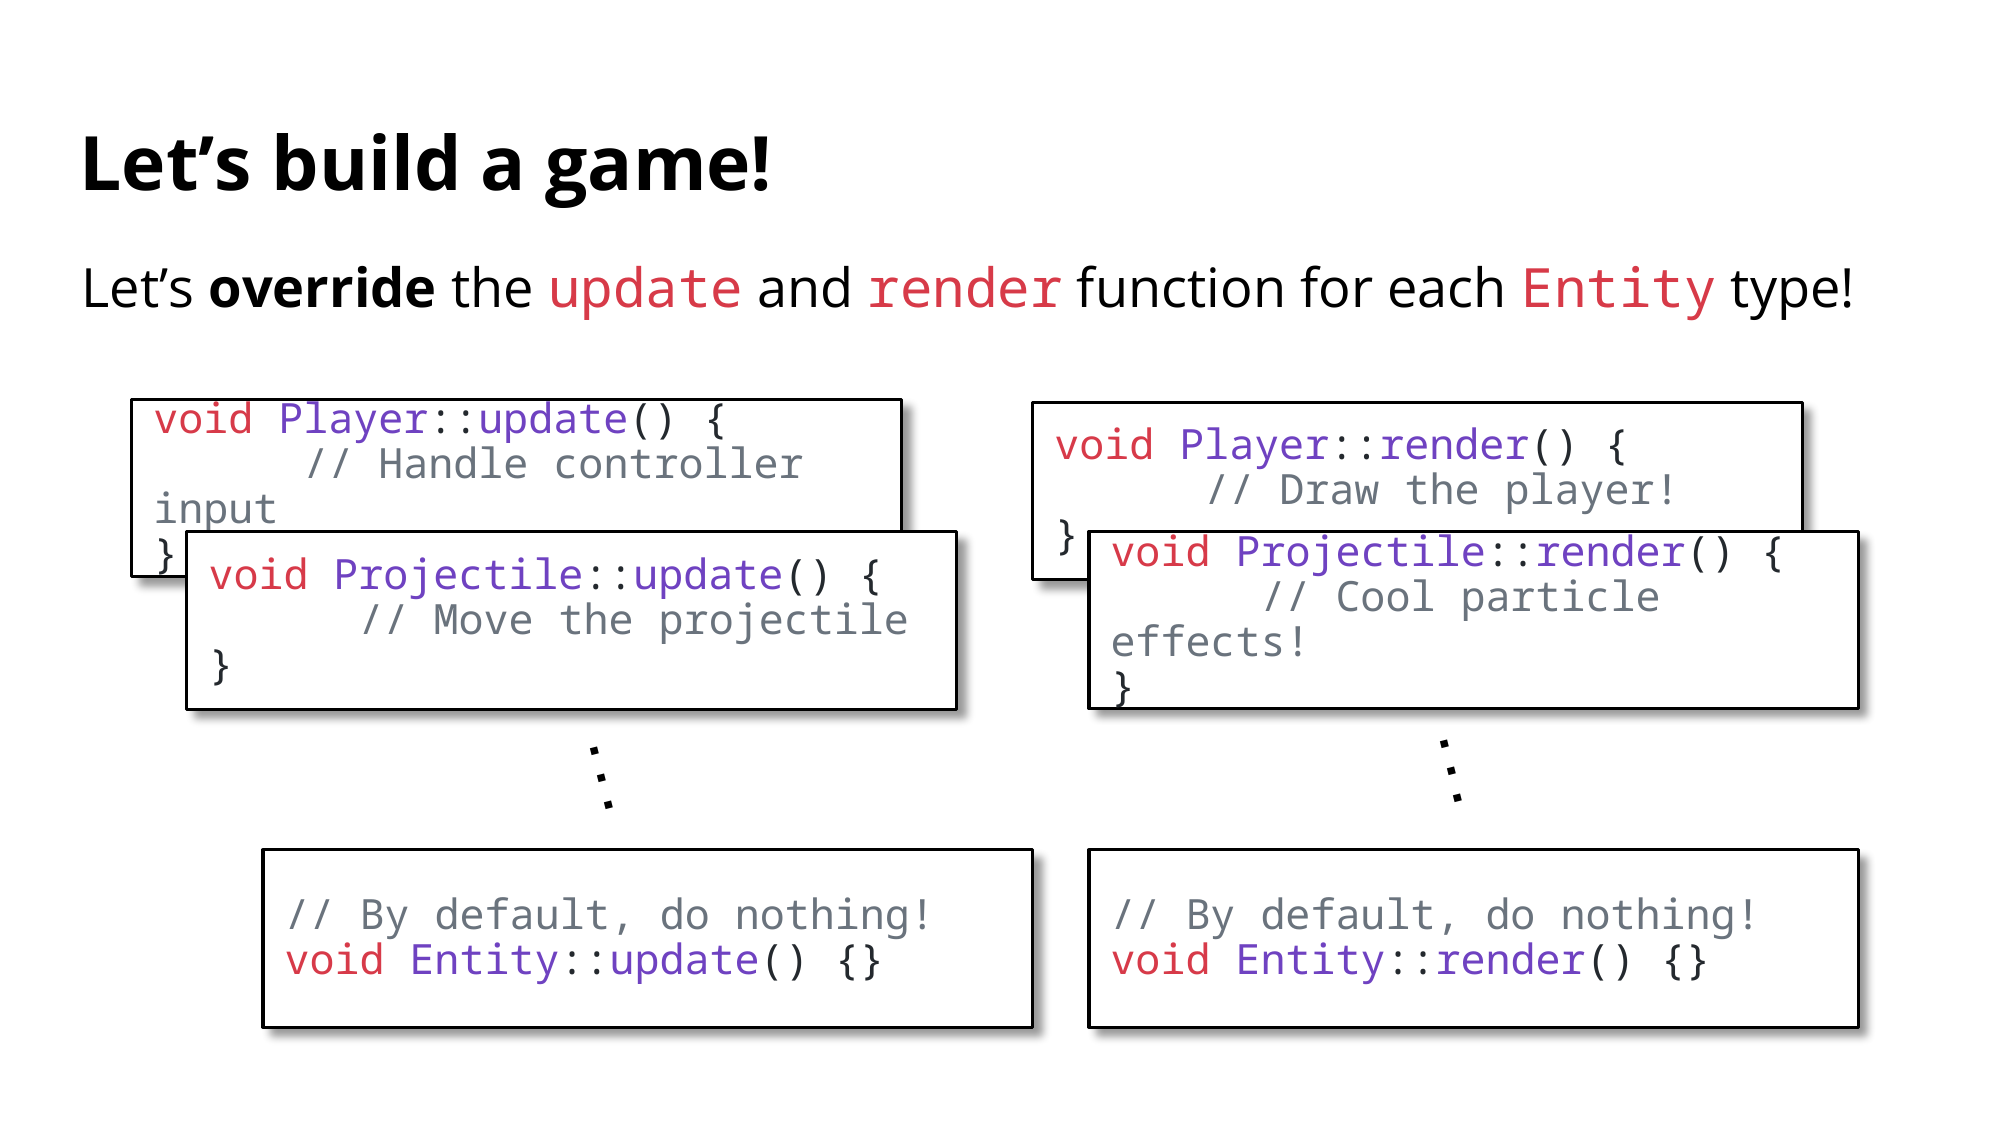

# Let’s build a game!
Let’s override the update and render function for each Entity type!
void Player::update() {
	// Handle controller input
}
void Player::render() {
	// Draw the player!
}
void Projectile::render() {
	// Cool particle effects!
}
void Projectile::update() {
	// Move the projectile
}
. . .
. . .
// By default, do nothing!
void Entity::update() {}
// By default, do nothing!
void Entity::render() {}